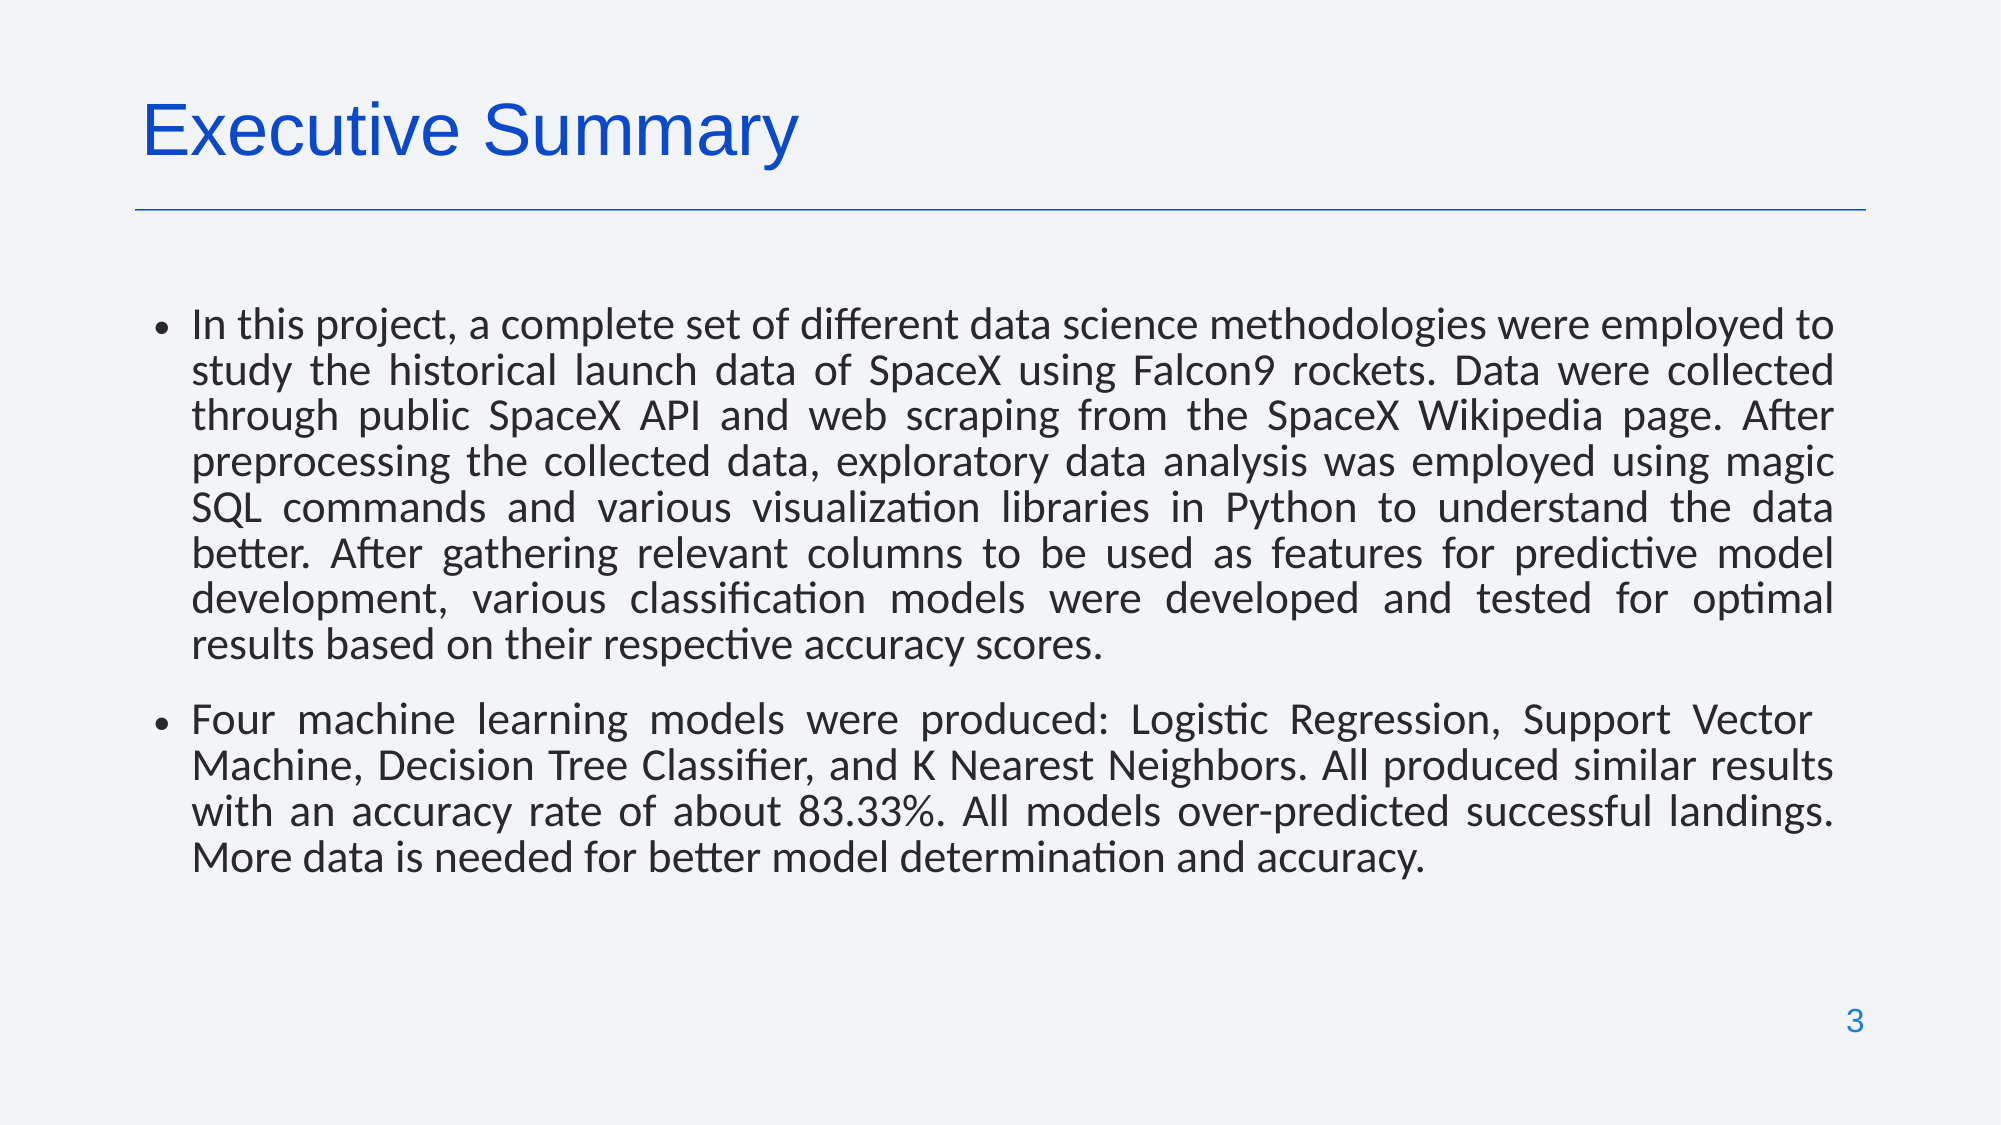

Executive Summary
In this project, a complete set of different data science methodologies were employed to study the historical launch data of SpaceX using Falcon9 rockets. Data were collected through public SpaceX API and web scraping from the SpaceX Wikipedia page. After preprocessing the collected data, exploratory data analysis was employed using magic SQL commands and various visualization libraries in Python to understand the data better. After gathering relevant columns to be used as features for predictive model development, various classification models were developed and tested for optimal results based on their respective accuracy scores.
Four machine learning models were produced: Logistic Regression, Support Vector  Machine, Decision Tree Classifier, and K Nearest Neighbors. All produced similar results with an accuracy rate of about 83.33%. All models over-predicted successful landings. More data is needed for better model determination and accuracy.

3